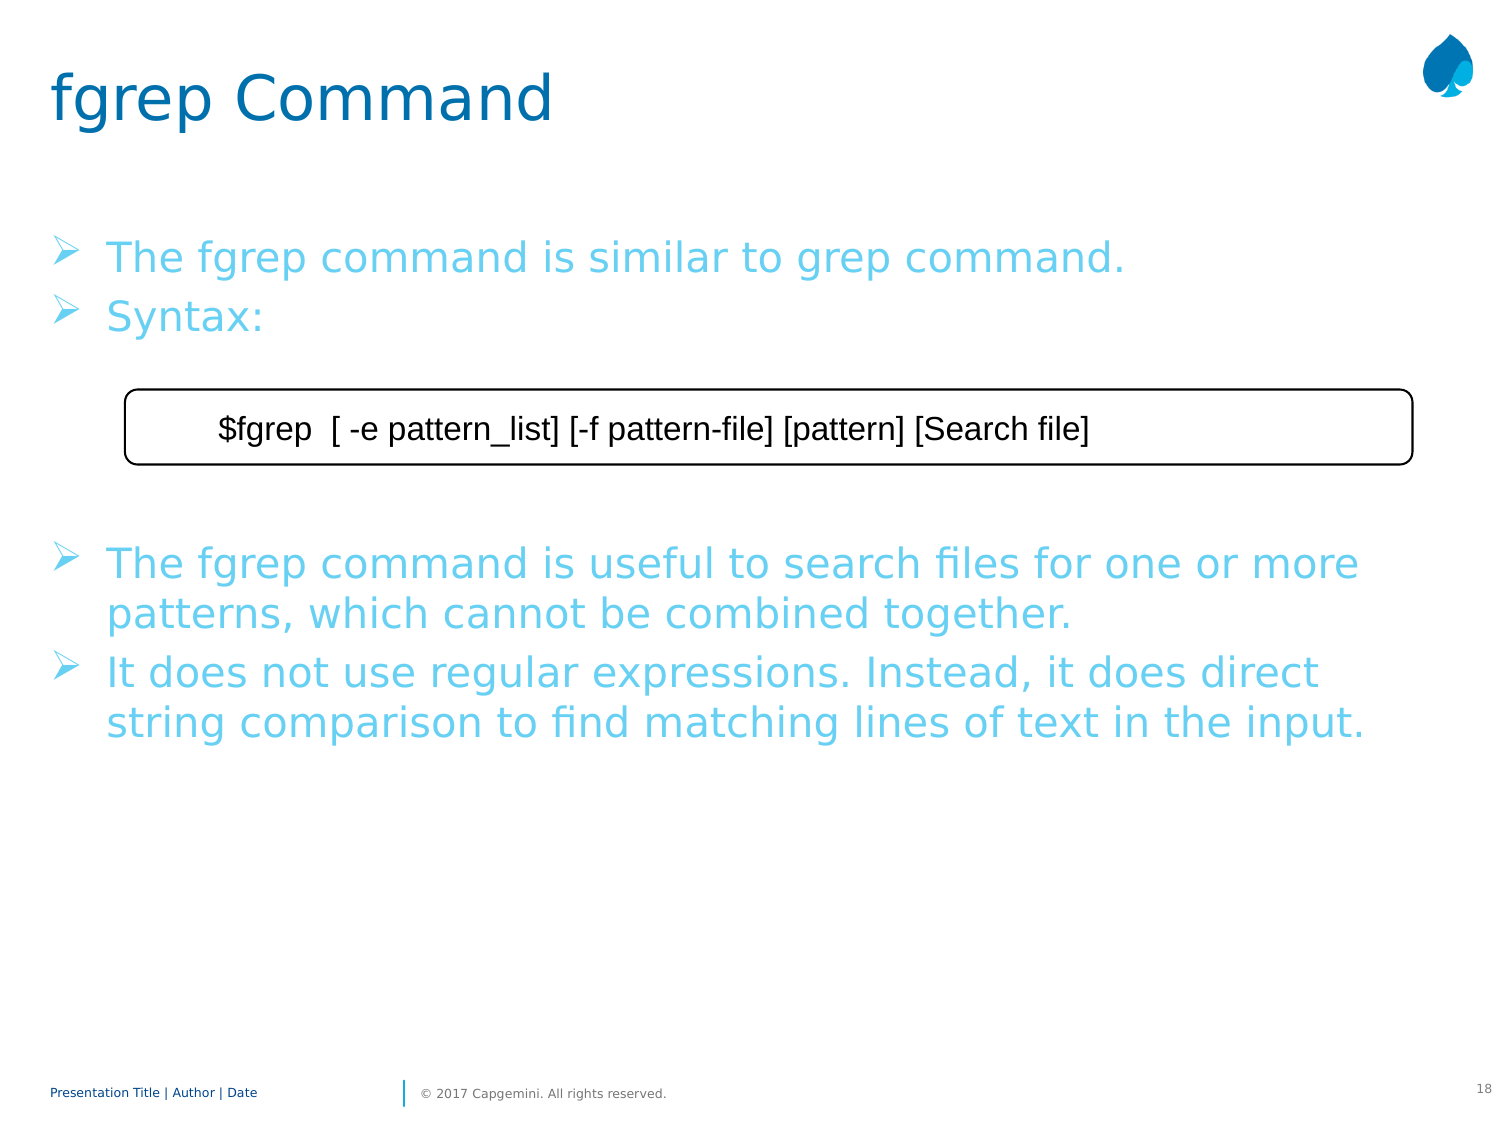

# fgrep Command
The fgrep command is similar to grep command.
Syntax:

The fgrep command is useful to search files for one or more patterns, which cannot be combined together.
It does not use regular expressions. Instead, it does direct string comparison to find matching lines of text in the input.
$fgrep  [ -e pattern_list] [-f pattern-file] [pattern] [Search file]